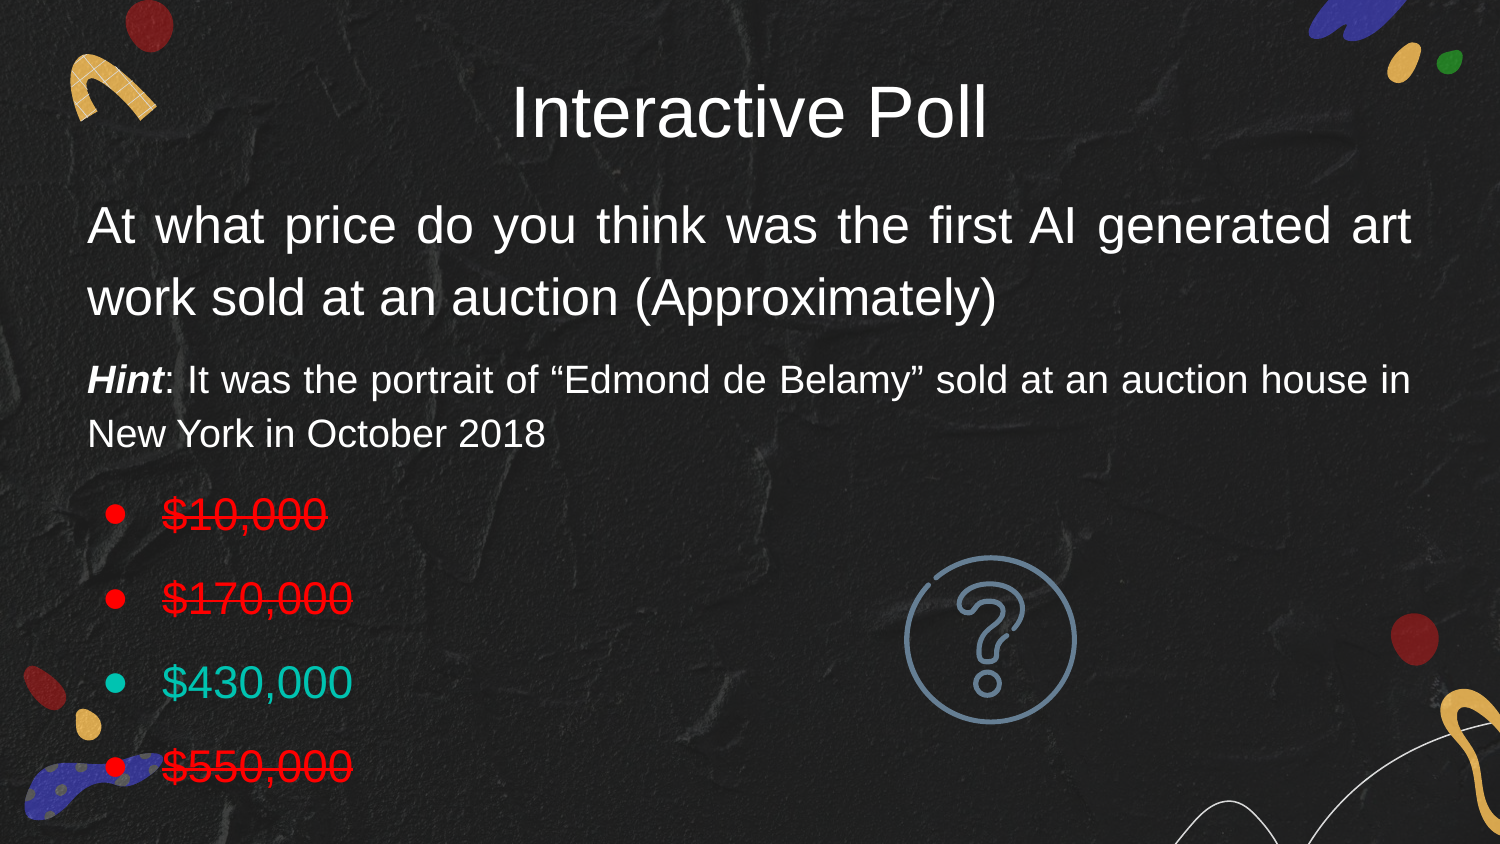

# Interactive Poll
At what price do you think was the first AI generated art work sold at an auction (Approximately)
Hint: It was the portrait of “Edmond de Belamy” sold at an auction house in New York in October 2018
$10,000
$170,000
$430,000
$550,000